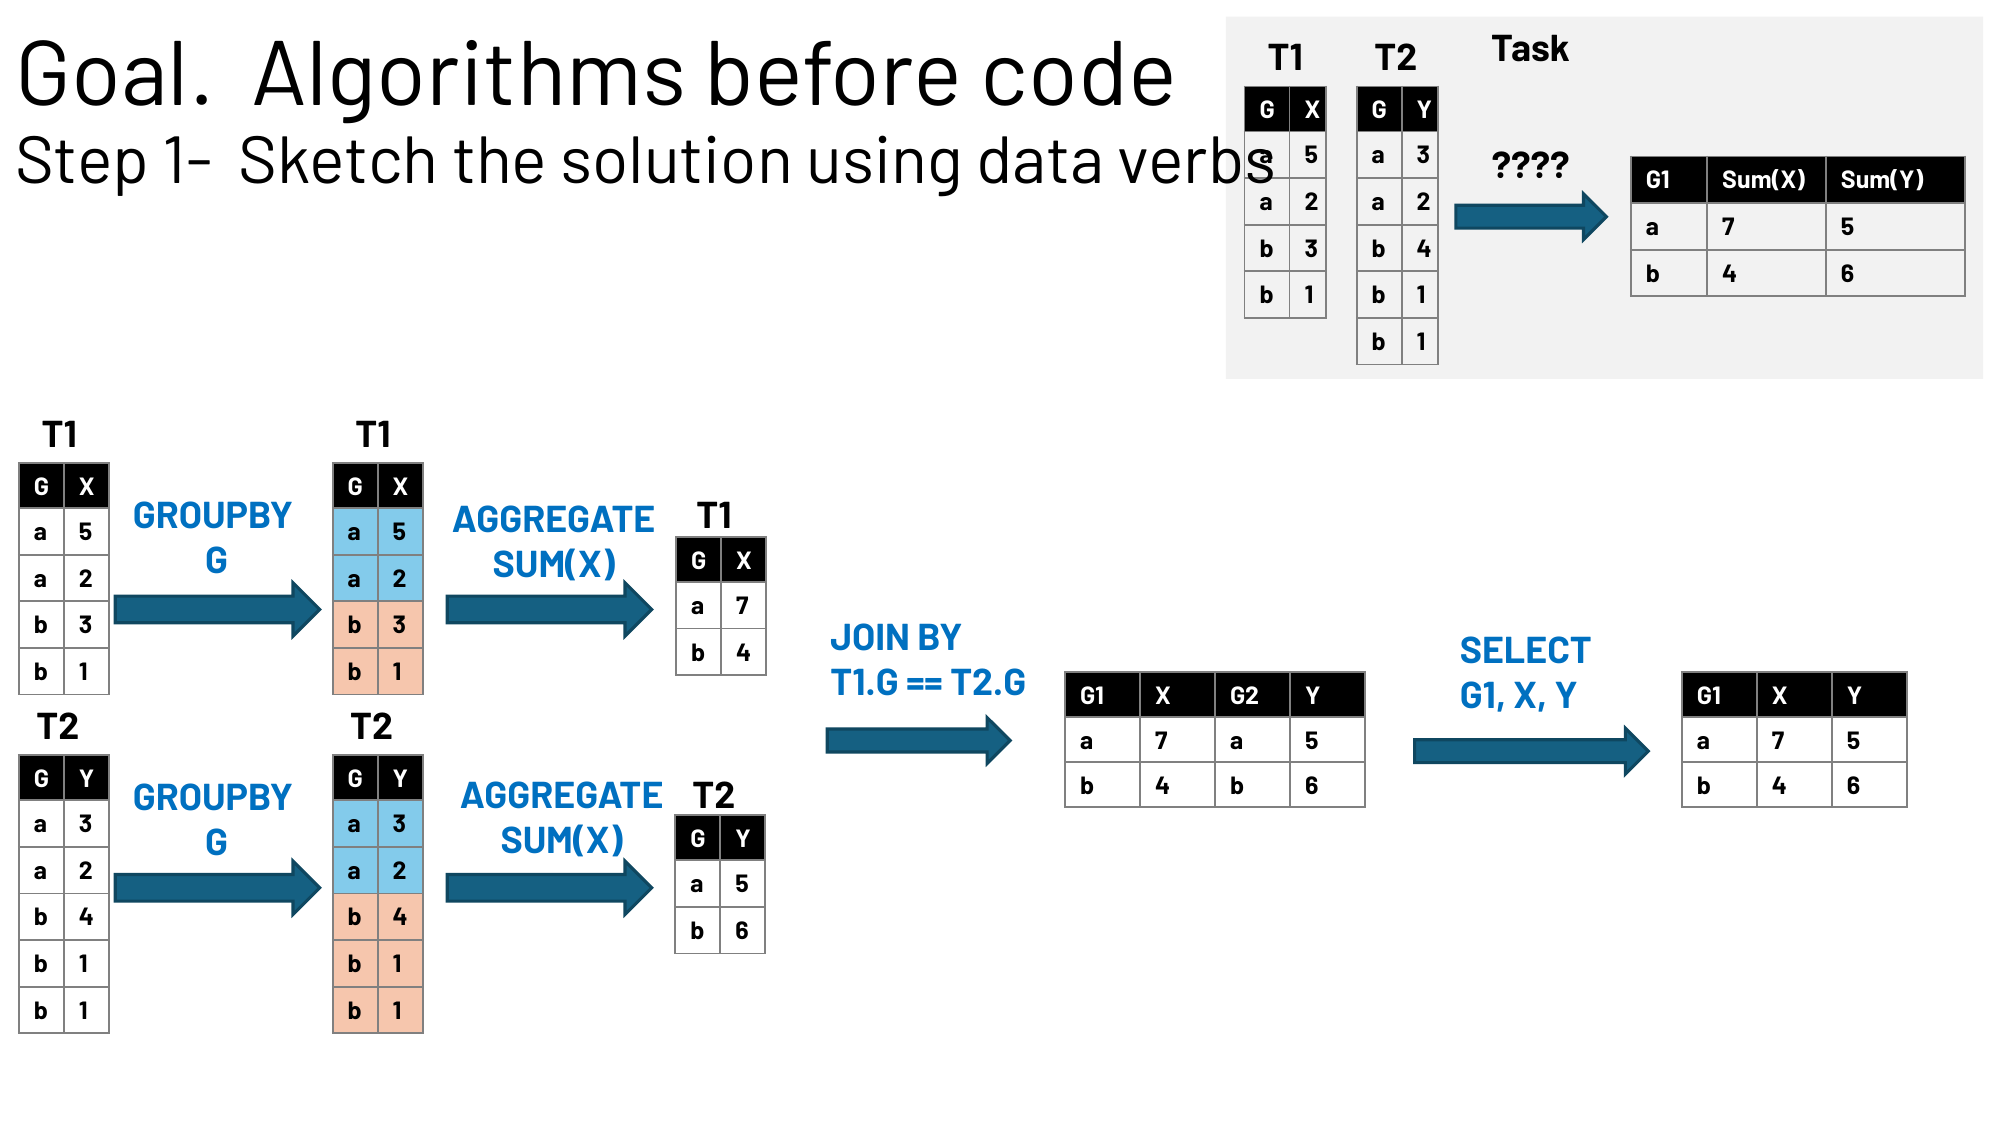

# Goal.  Algorithms before code Step 1-  Sketch the solution using data verbs

Task
T1
T2
| G | X |
| --- | --- |
| a | 5 |
| a | 2 |
| b | 3 |
| b | 1 |
| G | Y |
| --- | --- |
| a | 3 |
| a | 2 |
| b | 4 |
| b | 1 |
| b | 1 |
????
| G1 | Sum(X) | Sum(Y) |
| --- | --- | --- |
| a | 7 | 5 |
| b | 4 | 6 |

T1
T1
| G | X |
| --- | --- |
| a | 5 |
| a | 2 |
| b | 3 |
| b | 1 |
| G | X |
| --- | --- |
| a | 5 |
| a | 2 |
| b | 3 |
| b | 1 |
GROUPBY
G
T1
AGGREGATE
SUM(X)
| G | X |
| --- | --- |
| a | 7 |
| b | 4 |

JOIN BY
T1.G == T2.G
SELECT
G1, X, Y
| G1 | X | G2 | Y |
| --- | --- | --- | --- |
| a | 7 | a | 5 |
| b | 4 | b | 6 |
| G1 | X | Y |
| --- | --- | --- |
| a | 7 | 5 |
| b | 4 | 6 |
T2
T2

| G | Y |
| --- | --- |
| a | 3 |
| a | 2 |
| b | 4 |
| b | 1 |
| b | 1 |
| G | Y |
| --- | --- |
| a | 3 |
| a | 2 |
| b | 4 |
| b | 1 |
| b | 1 |
AGGREGATE
SUM(X)
T2
GROUPBY
G
| G | Y |
| --- | --- |
| a | 5 |
| b | 6 |